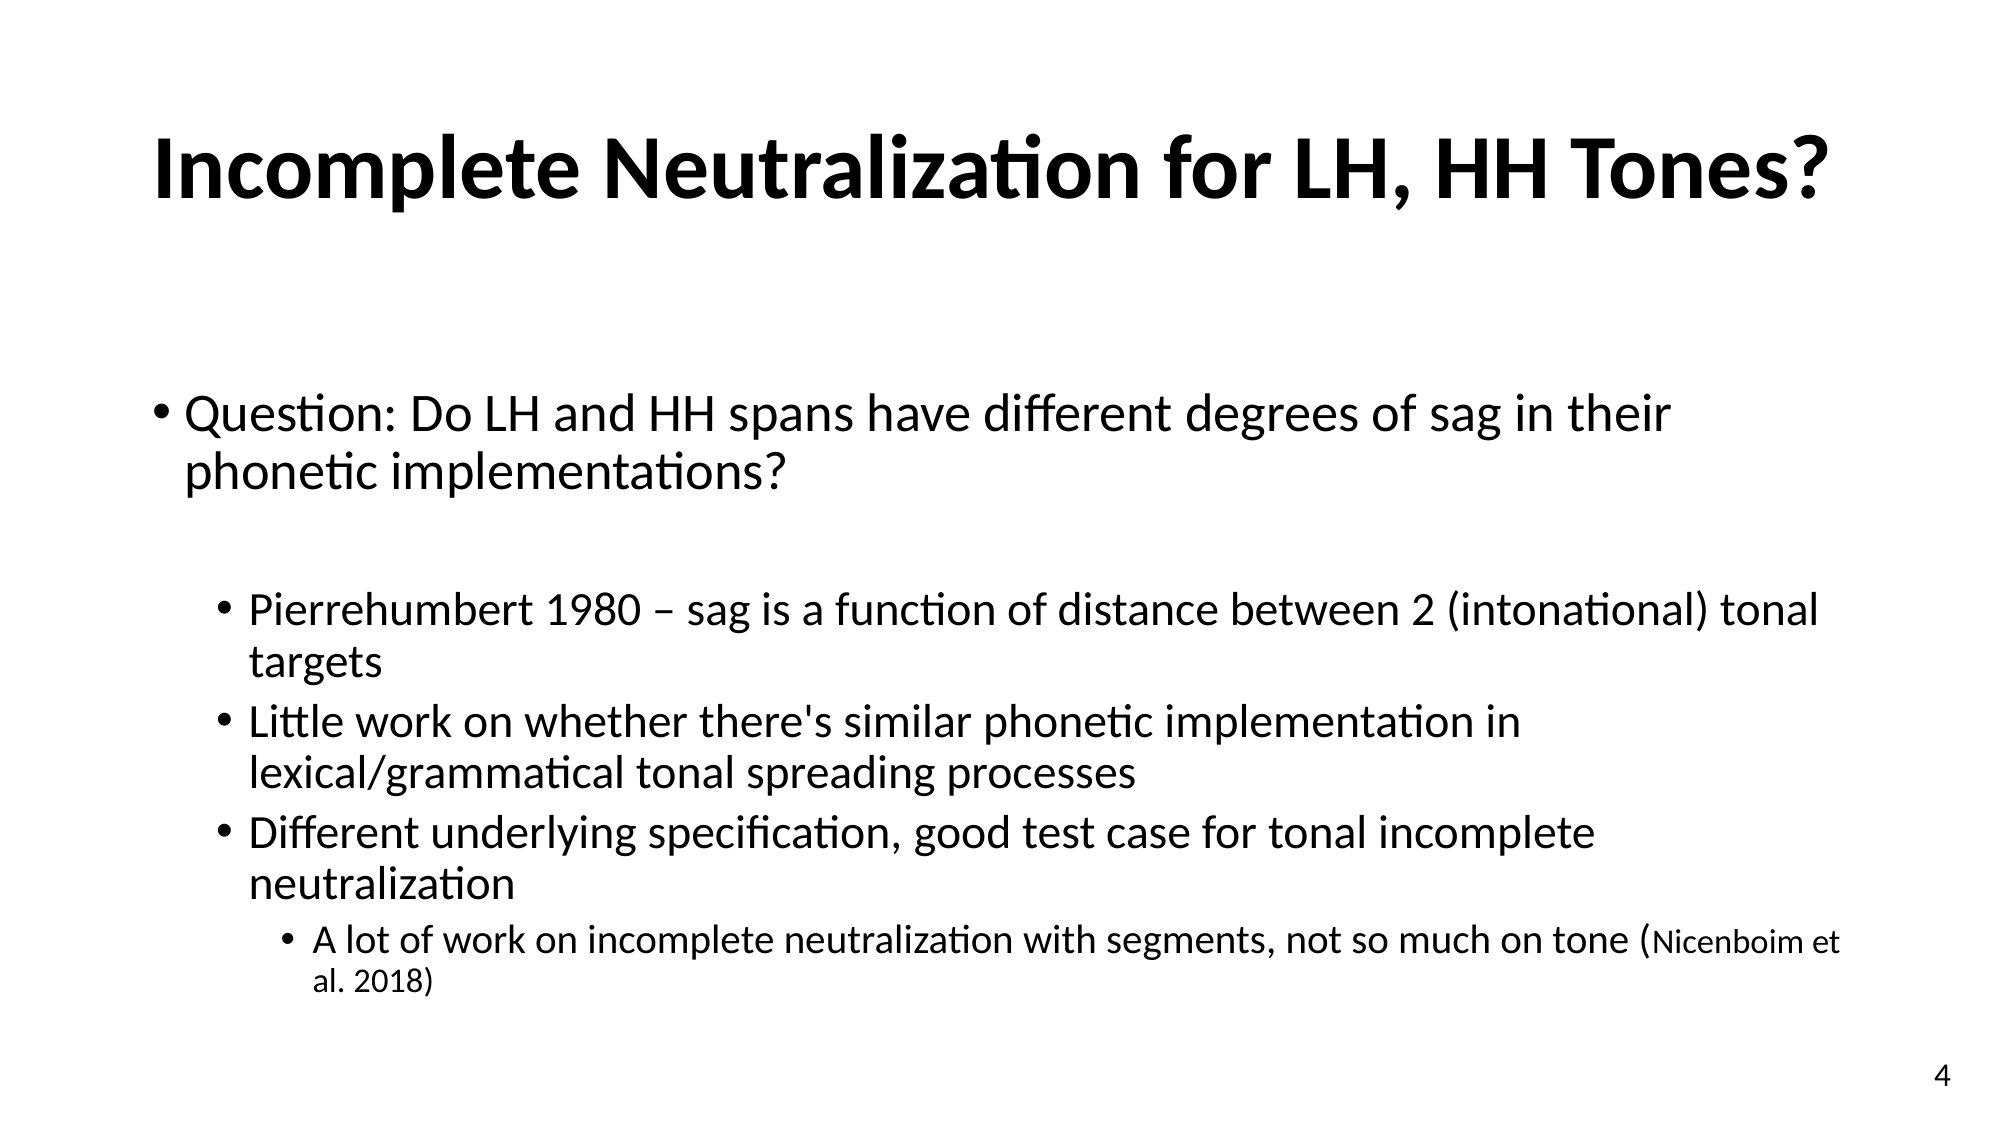

# Incomplete Neutralization for LH, HH Tones?

Question: Do LH and HH spans have different degrees of sag in their phonetic implementations?

Pierrehumbert 1980 – sag is a function of distance between 2 (intonational) tonal targets
Little work on whether there's similar phonetic implementation in lexical/grammatical tonal spreading processes
Different underlying specification, good test case for tonal incomplete neutralization
A lot of work on incomplete neutralization with segments, not so much on tone (Nicenboim et al. 2018)

4